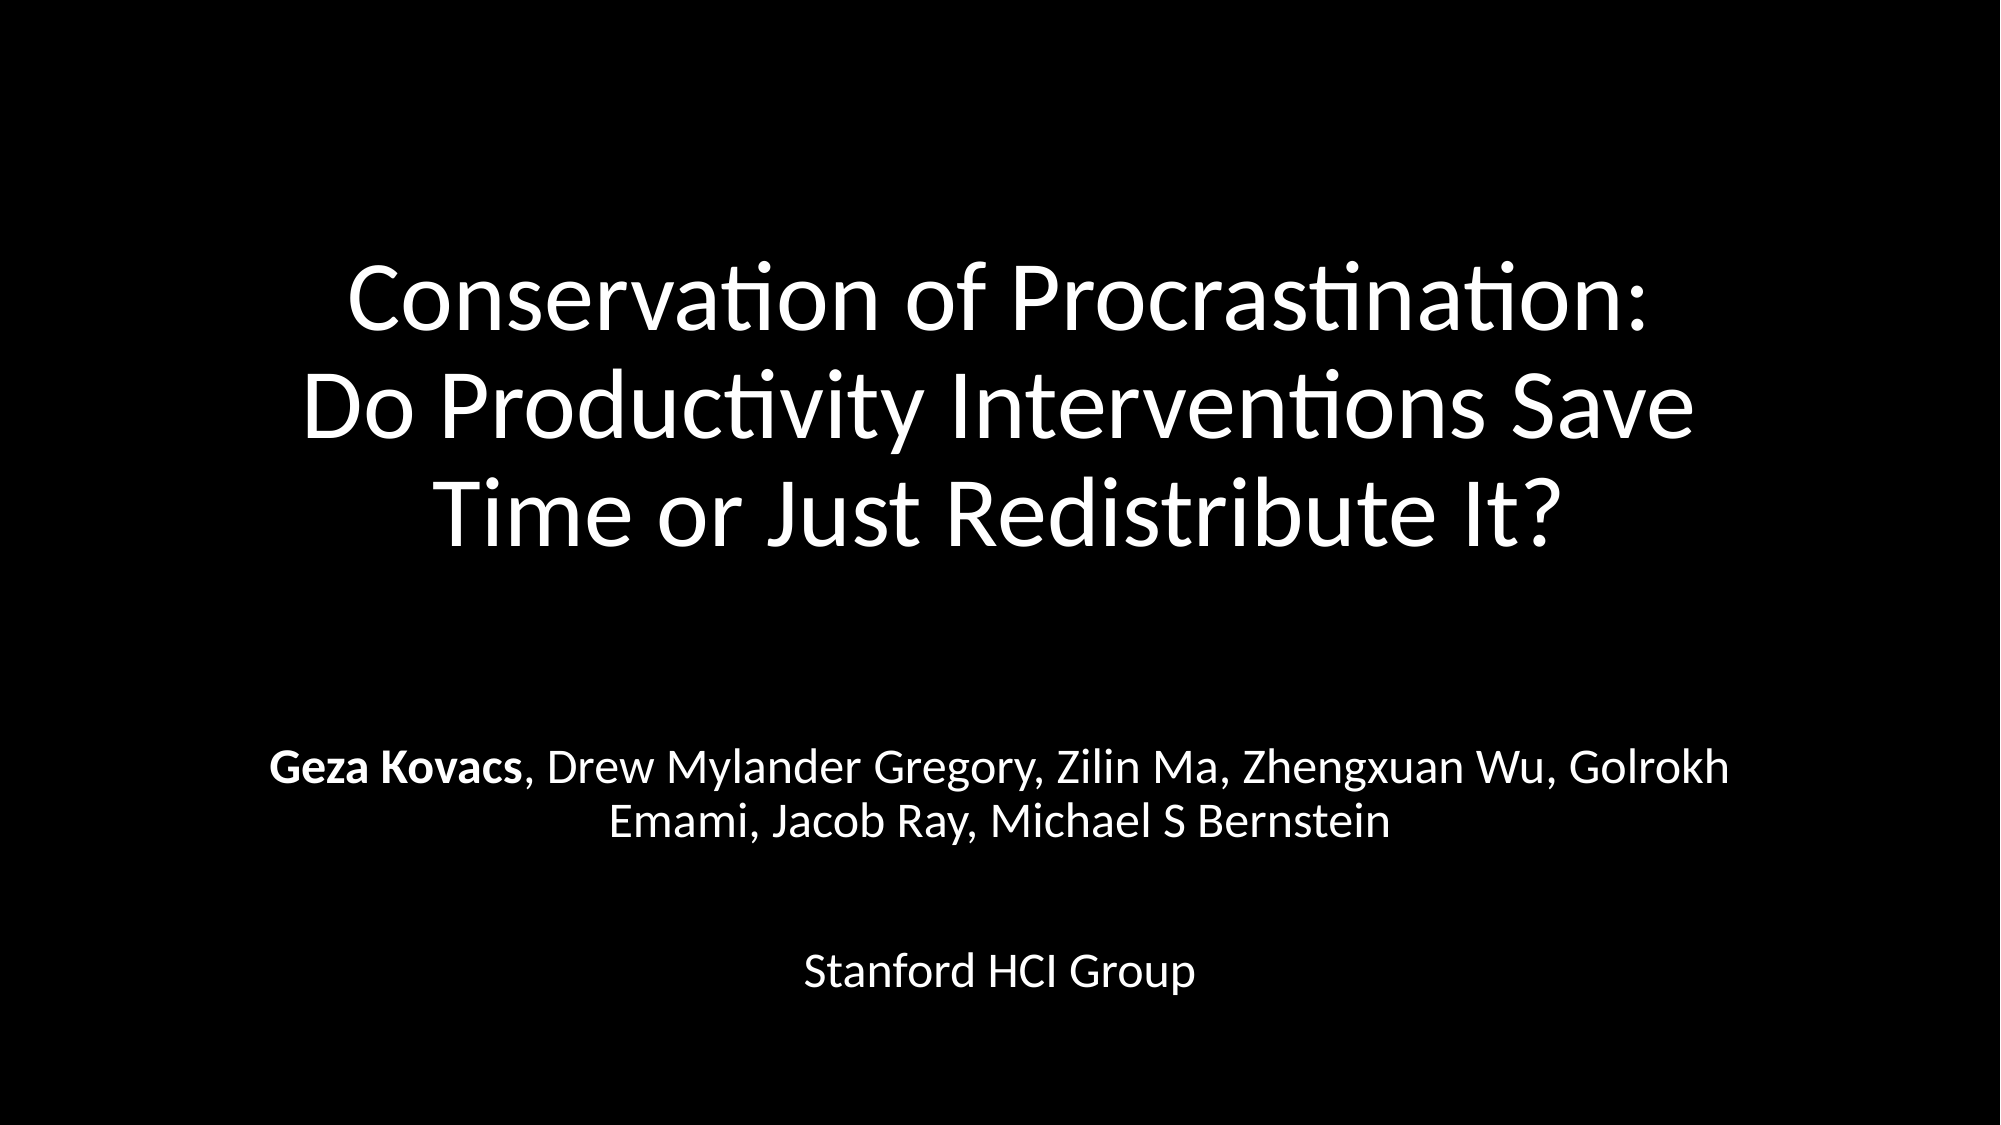

# Conservation of Procrastination: Do Productivity Interventions Save Time or Just Redistribute It?

Geza Kovacs, Drew Mylander Gregory, Zilin Ma, Zhengxuan Wu, Golrokh Emami, Jacob Ray, Michael S Bernstein

Stanford HCI Group